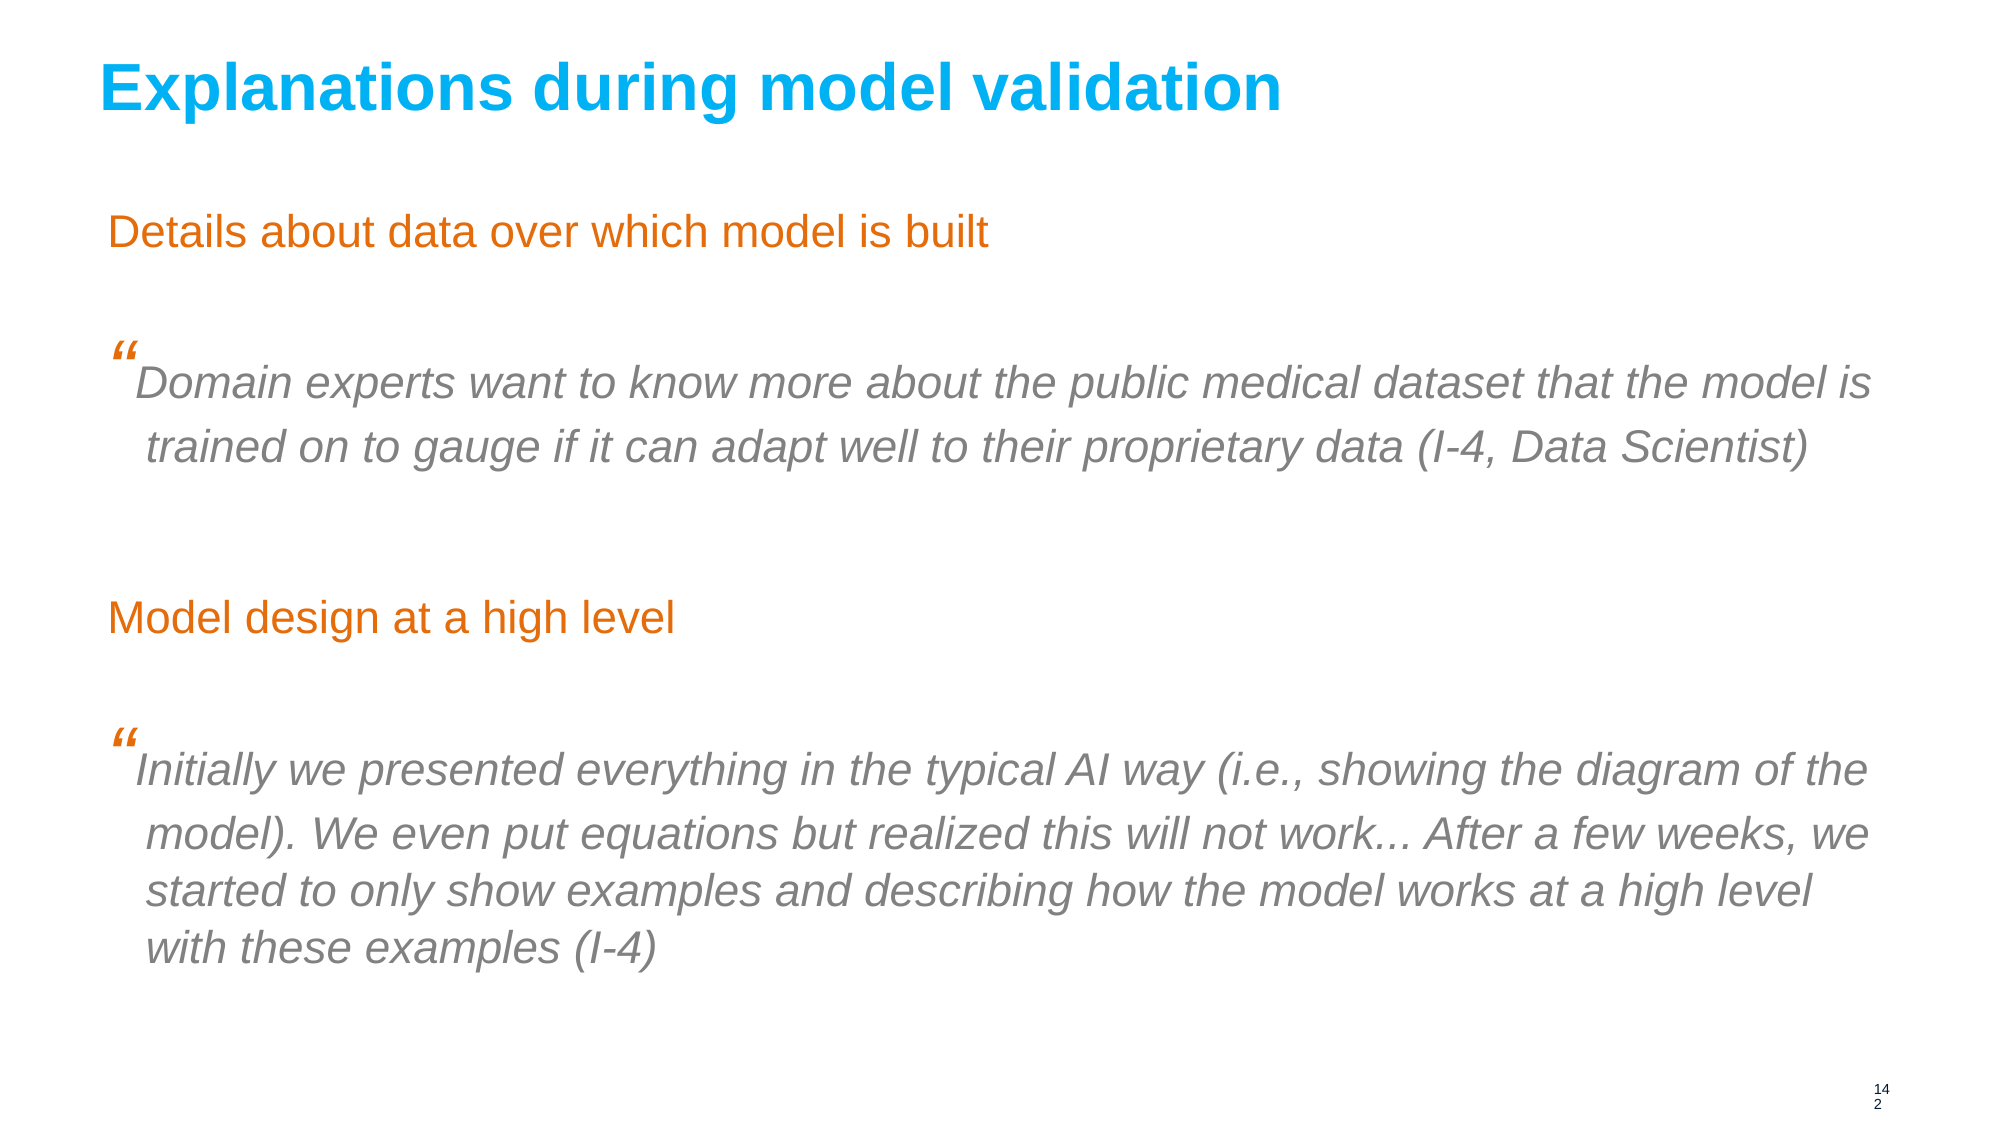

# Explanations during model validation
Details about data over which model is built

“Domain experts want to know more about the public medical dataset that the model is
   trained on to gauge if it can adapt well to their proprietary data (I-4, Data Scientist)

Model design at a high level

“Initially we presented everything in the typical AI way (i.e., showing the diagram of the
   model). We even put equations but realized this will not work... After a few weeks, we
   started to only show examples and describing how the model works at a high level
   with these examples (I-4)

142